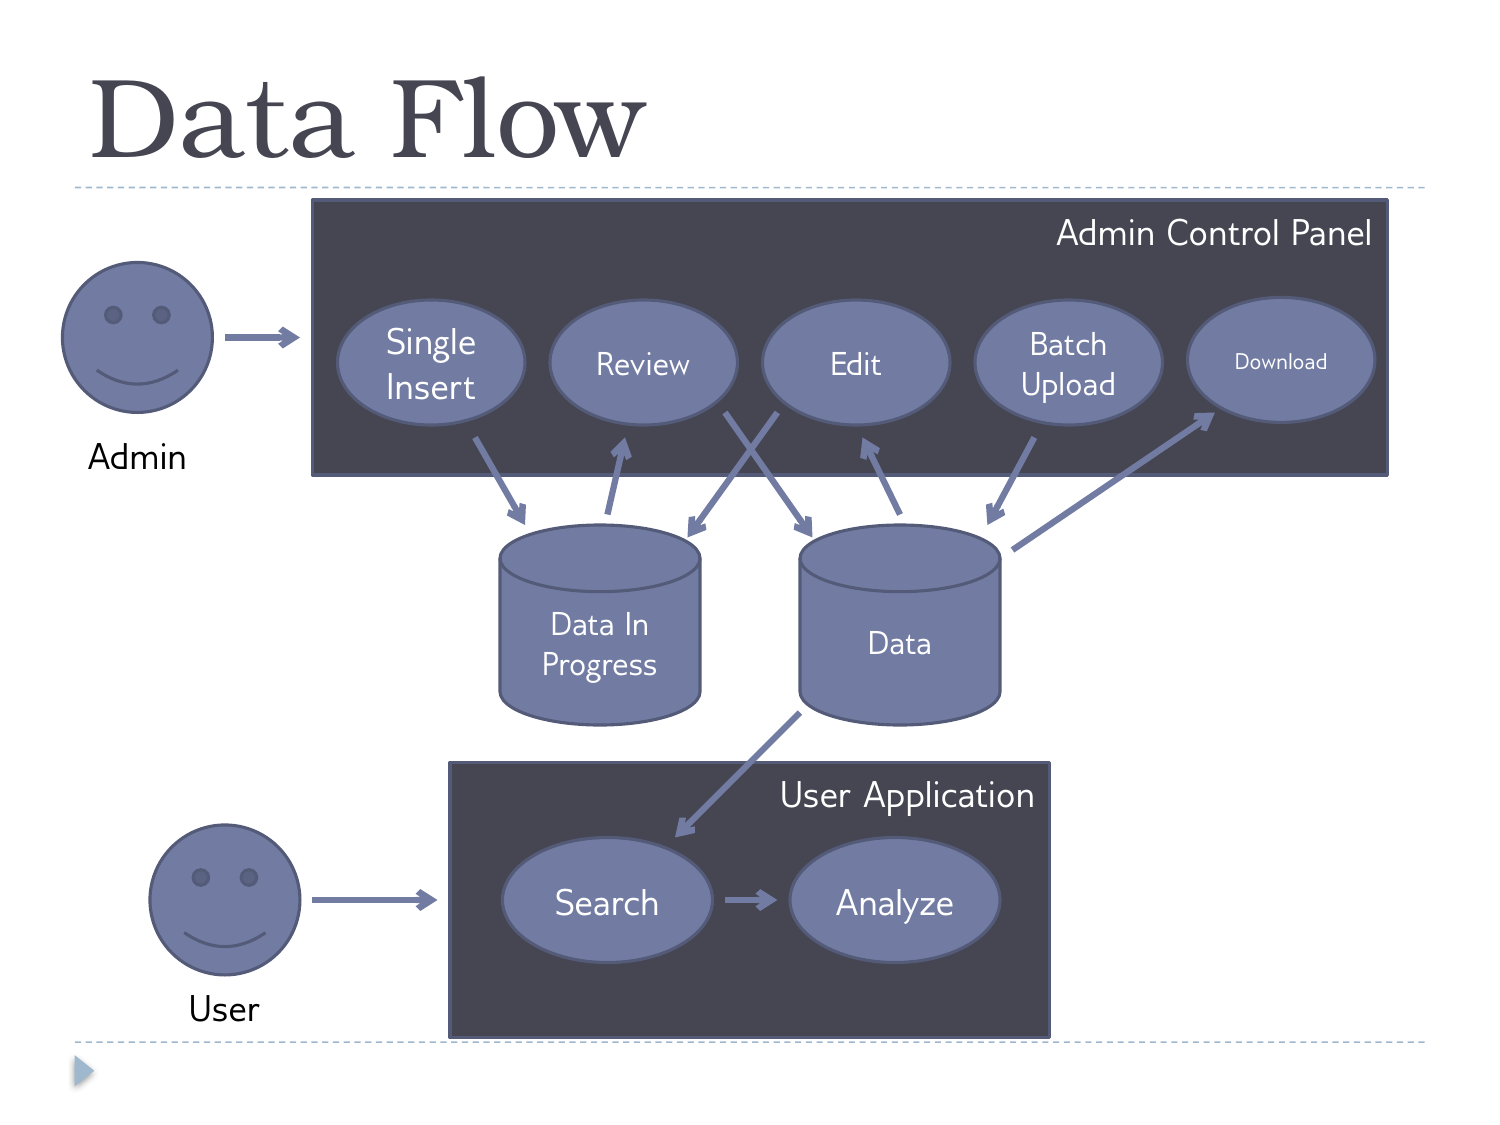

# Data Flow
Admin Control Panel

Download
Single Insert
Review
Edit
Batch Upload
Admin
Data In Progress
Data
User Application

Search
Analyze
User